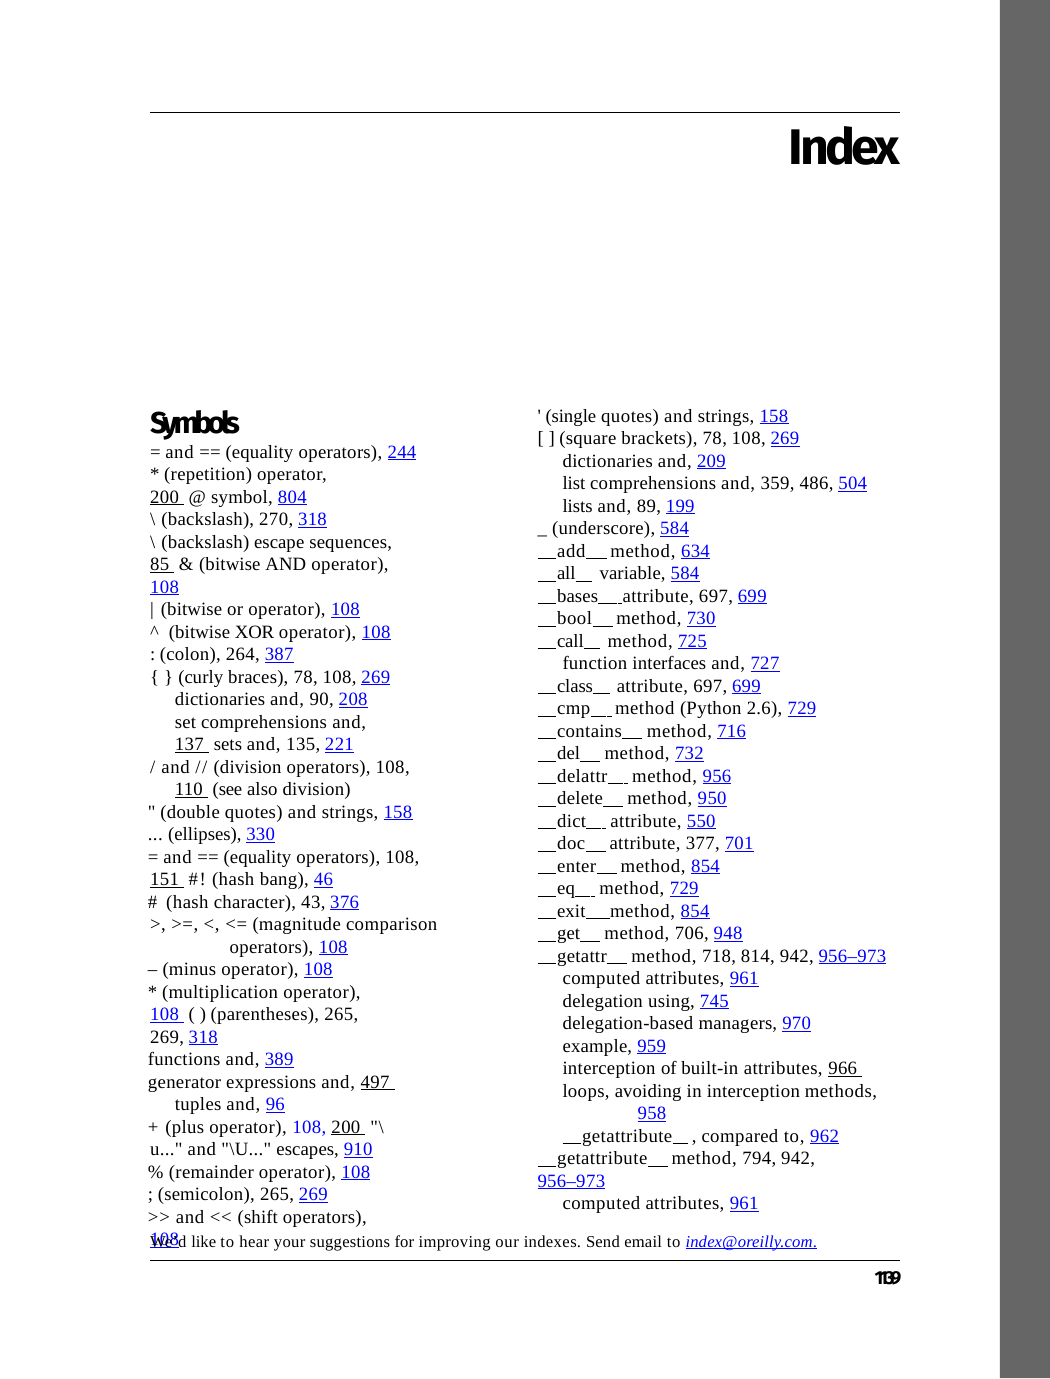

# Index

Symbols
= and == (equality operators), 244
* (repetition) operator, 200  @ symbol, 804
\ (backslash), 270, 318
\ (backslash) escape sequences, 85  & (bitwise AND operator), 108
| (bitwise or operator), 108
^ (bitwise XOR operator), 108
: (colon), 264, 387
{ } (curly braces), 78, 108, 269
dictionaries and, 90, 208
set comprehensions and, 137  sets and, 135, 221
/ and // (division operators), 108, 110  (see also division)
" (double quotes) and strings, 158
... (ellipses), 330
= and == (equality operators), 108, 151  #! (hash bang), 46
# (hash character), 43, 376
>, >=, <, <= (magnitude comparison  operators), 108
– (minus operator), 108
* (multiplication operator), 108  ( ) (parentheses), 265, 269, 318
functions and, 389
generator expressions and, 497  tuples and, 96
+ (plus operator), 108, 200  "\u..." and "\U..." escapes, 910
% (remainder operator), 108
; (semicolon), 265, 269
>> and << (shift operators), 108
' (single quotes) and strings, 158
[ ] (square brackets), 78, 108, 269
dictionaries and, 209
list comprehensions and, 359, 486, 504
lists and, 89, 199
_ (underscore), 584
    add    method, 634
    all  variable, 584
    bases     attribute, 697, 699
    bool    method, 730
    call  method, 725
function interfaces and, 727
    class  attribute, 697, 699
    cmp    method (Python 2.6), 729
    contains    method, 716
    del    method, 732
    delattr    method, 956
    delete    method, 950
    dict    attribute, 550
    doc    attribute, 377, 701
    enter    method, 854
    eq    method, 729
    exit     method, 854
    get    method, 706, 948
    getattr    method, 718, 814, 942, 956–973
computed attributes, 961
delegation using, 745
delegation-based managers, 970
example, 959
interception of built-in attributes, 966  loops, avoiding in interception methods,
958
    getattribute   , compared to, 962
    getattribute    method, 794, 942, 956–973
computed attributes, 961
We’d like to hear your suggestions for improving our indexes. Send email to index@oreilly.com.
1139